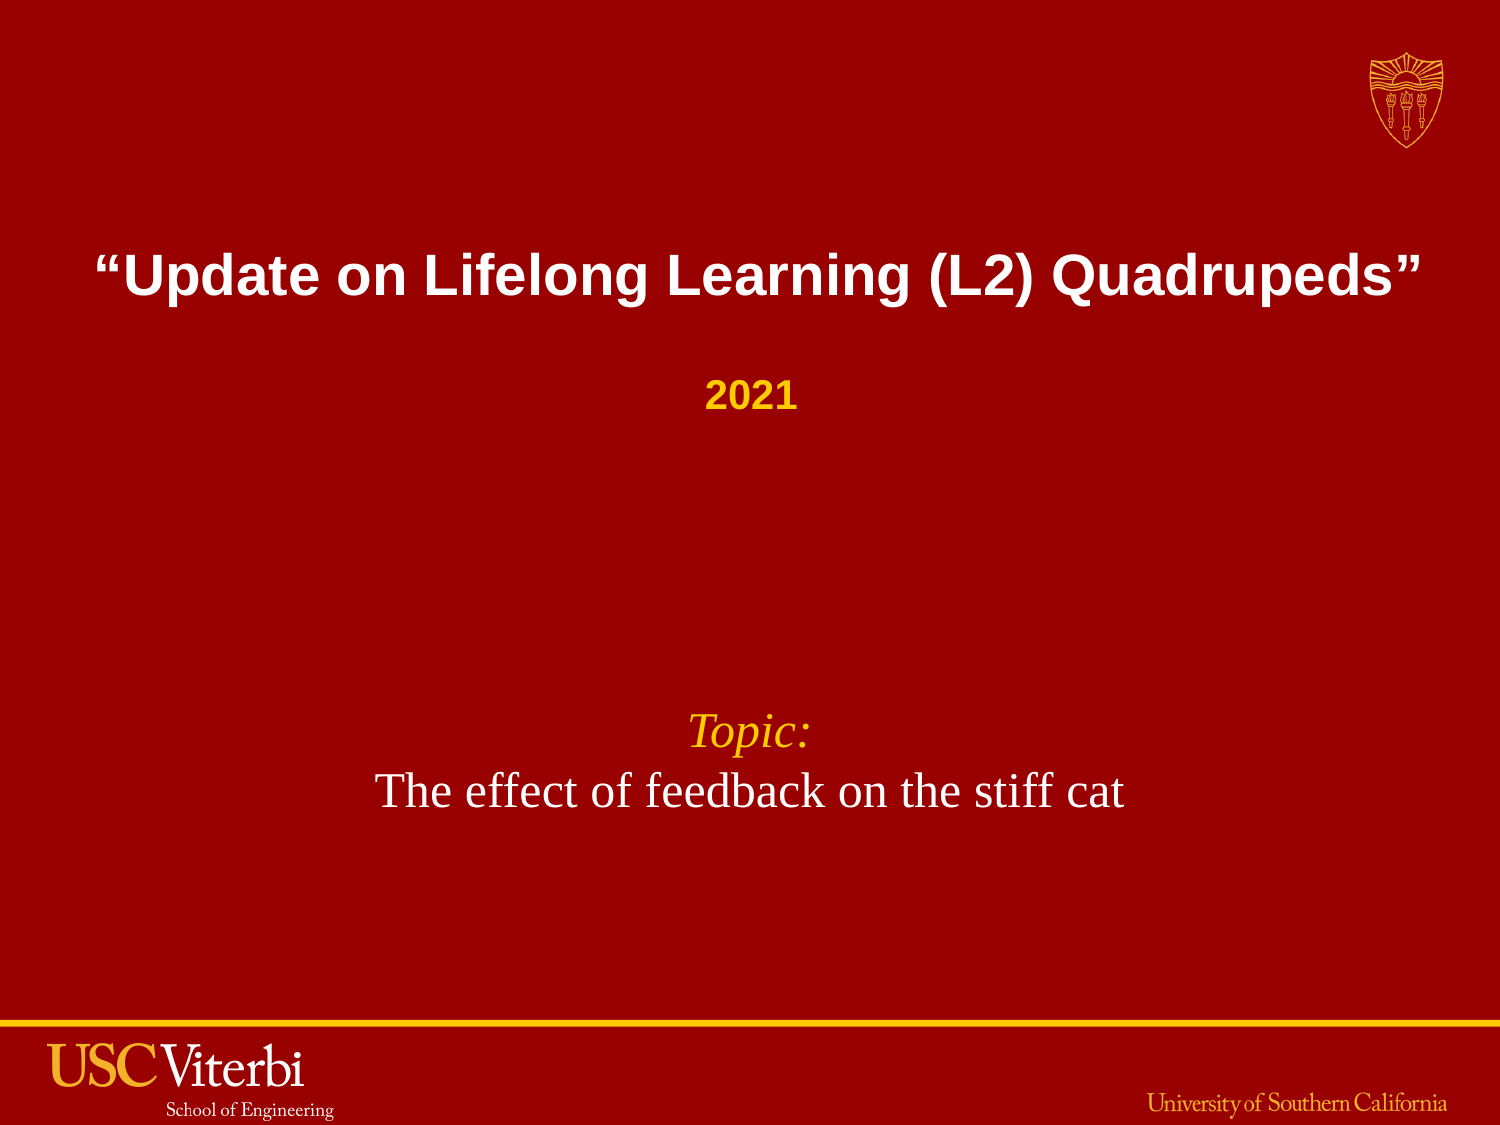

“Update on Lifelong Learning (L2) Quadrupeds”
2021

Topic:
The effect of feedback on the stiff cat